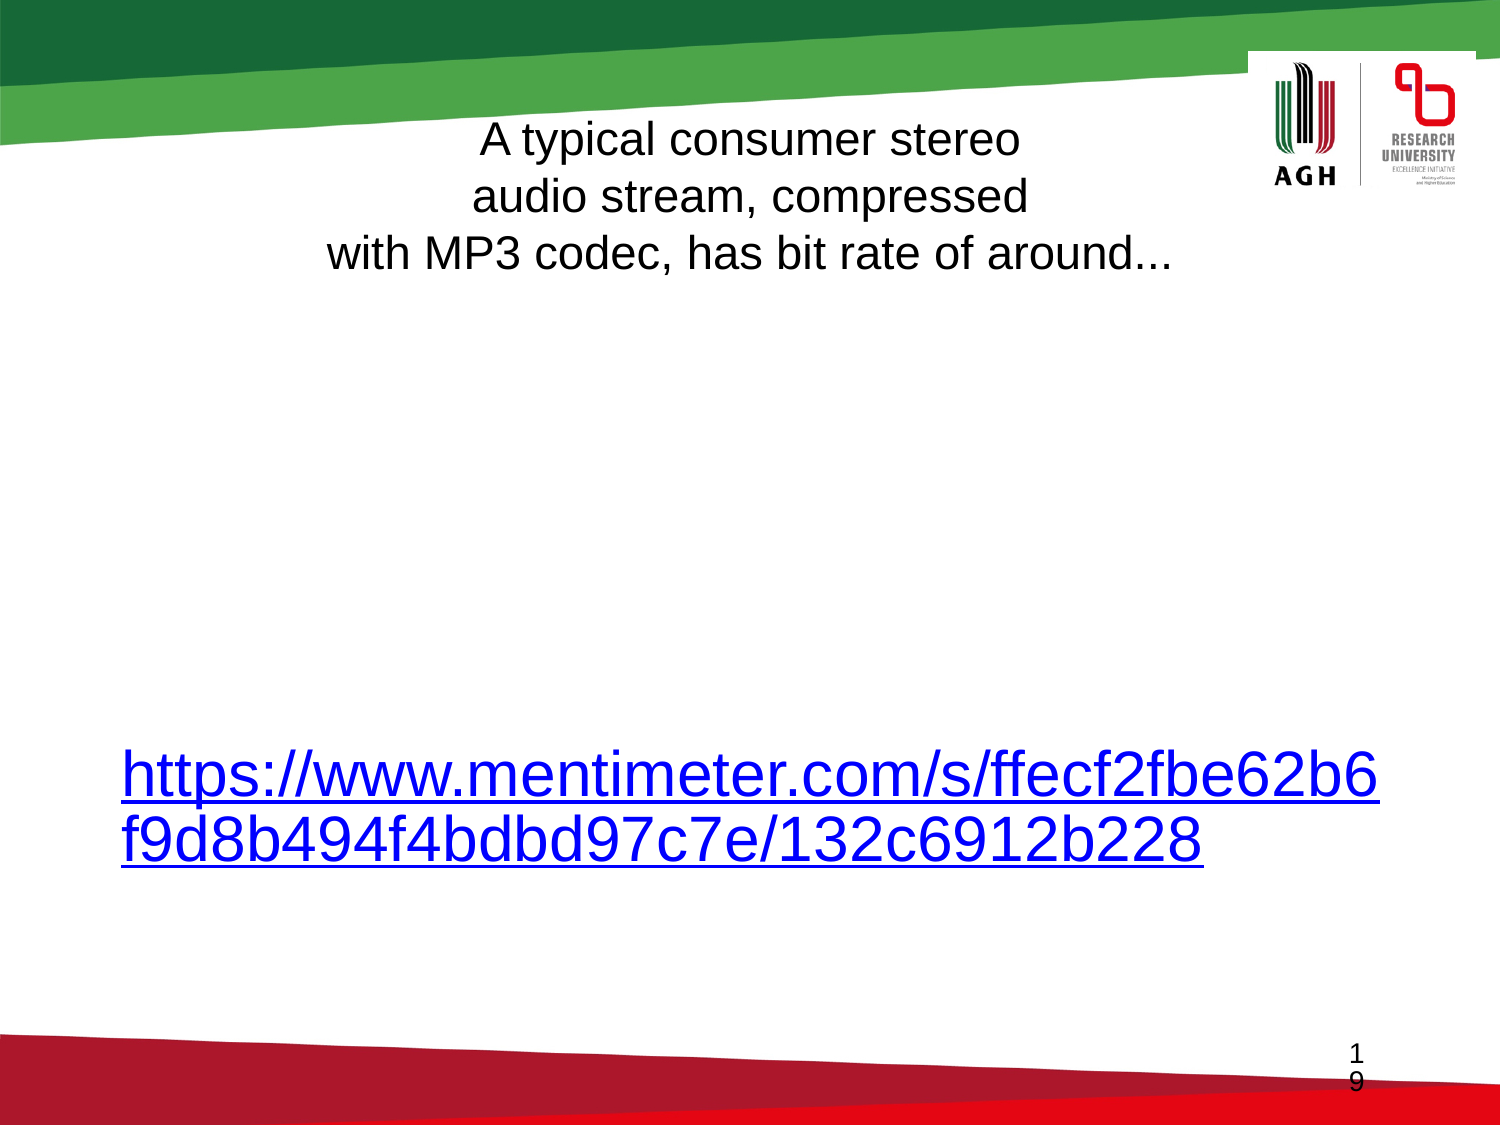

# A typical consumer stereo audio stream, compressed with MP3 codec, has bit rate of around...
https://www.mentimeter.com/s/ffecf2fbe62b6f9d8b494f4bdbd97c7e/132c6912b228

19